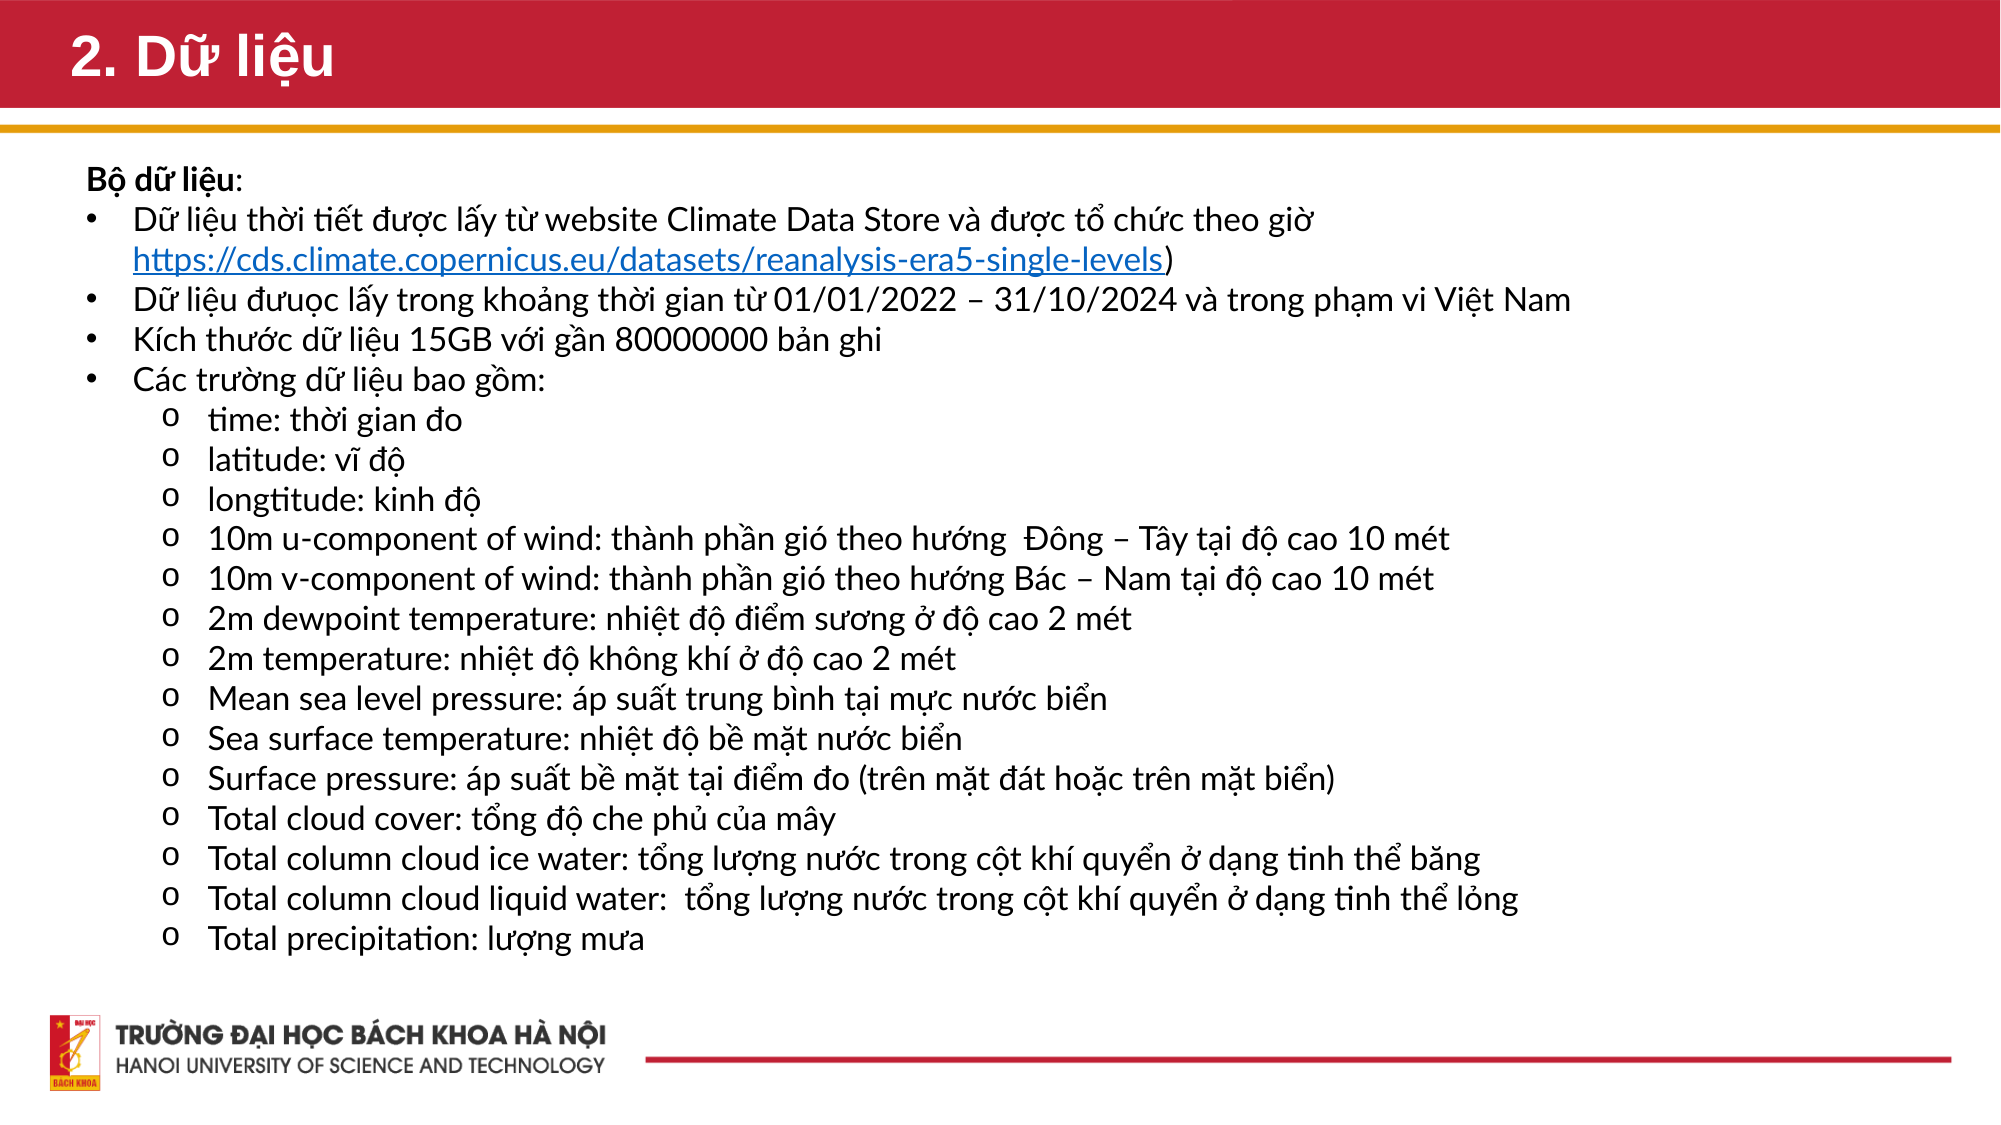

# 2. Dữ liệu
Bộ dữ liệu:
Dữ liệu thời tiết được lấy từ website Climate Data Store và được tổ chức theo giờ  https://cds.climate.copernicus.eu/datasets/reanalysis-era5-single-levels)
Dữ liệu đưuọc lấy trong khoảng thời gian từ 01/01/2022 – 31/10/2024 và trong phạm vi Việt Nam
Kích thước dữ liệu 15GB với gần 80000000 bản ghi
Các trường dữ liệu bao gồm:
time: thời gian đo
latitude: vĩ độ
longtitude: kinh độ
10m u-component of wind: thành phần gió theo hướng  Đông – Tây tại độ cao 10 mét
10m v-component of wind: thành phần gió theo hướng Bác – Nam tại độ cao 10 mét
2m dewpoint temperature: nhiệt độ điểm sương ở độ cao 2 mét
2m temperature: nhiệt độ không khí ở độ cao 2 mét
Mean sea level pressure: áp suất trung bình tại mực nước biển
Sea surface temperature: nhiệt độ bề mặt nước biển
Surface pressure: áp suất bề mặt tại điểm đo (trên mặt đát hoặc trên mặt biển)
Total cloud cover: tổng độ che phủ của mây
Total column cloud ice water: tổng lượng nước trong cột khí quyển ở dạng tinh thể băng
Total column cloud liquid water:  tổng lượng nước trong cột khí quyển ở dạng tinh thể lỏng
Total precipitation: lượng mưa